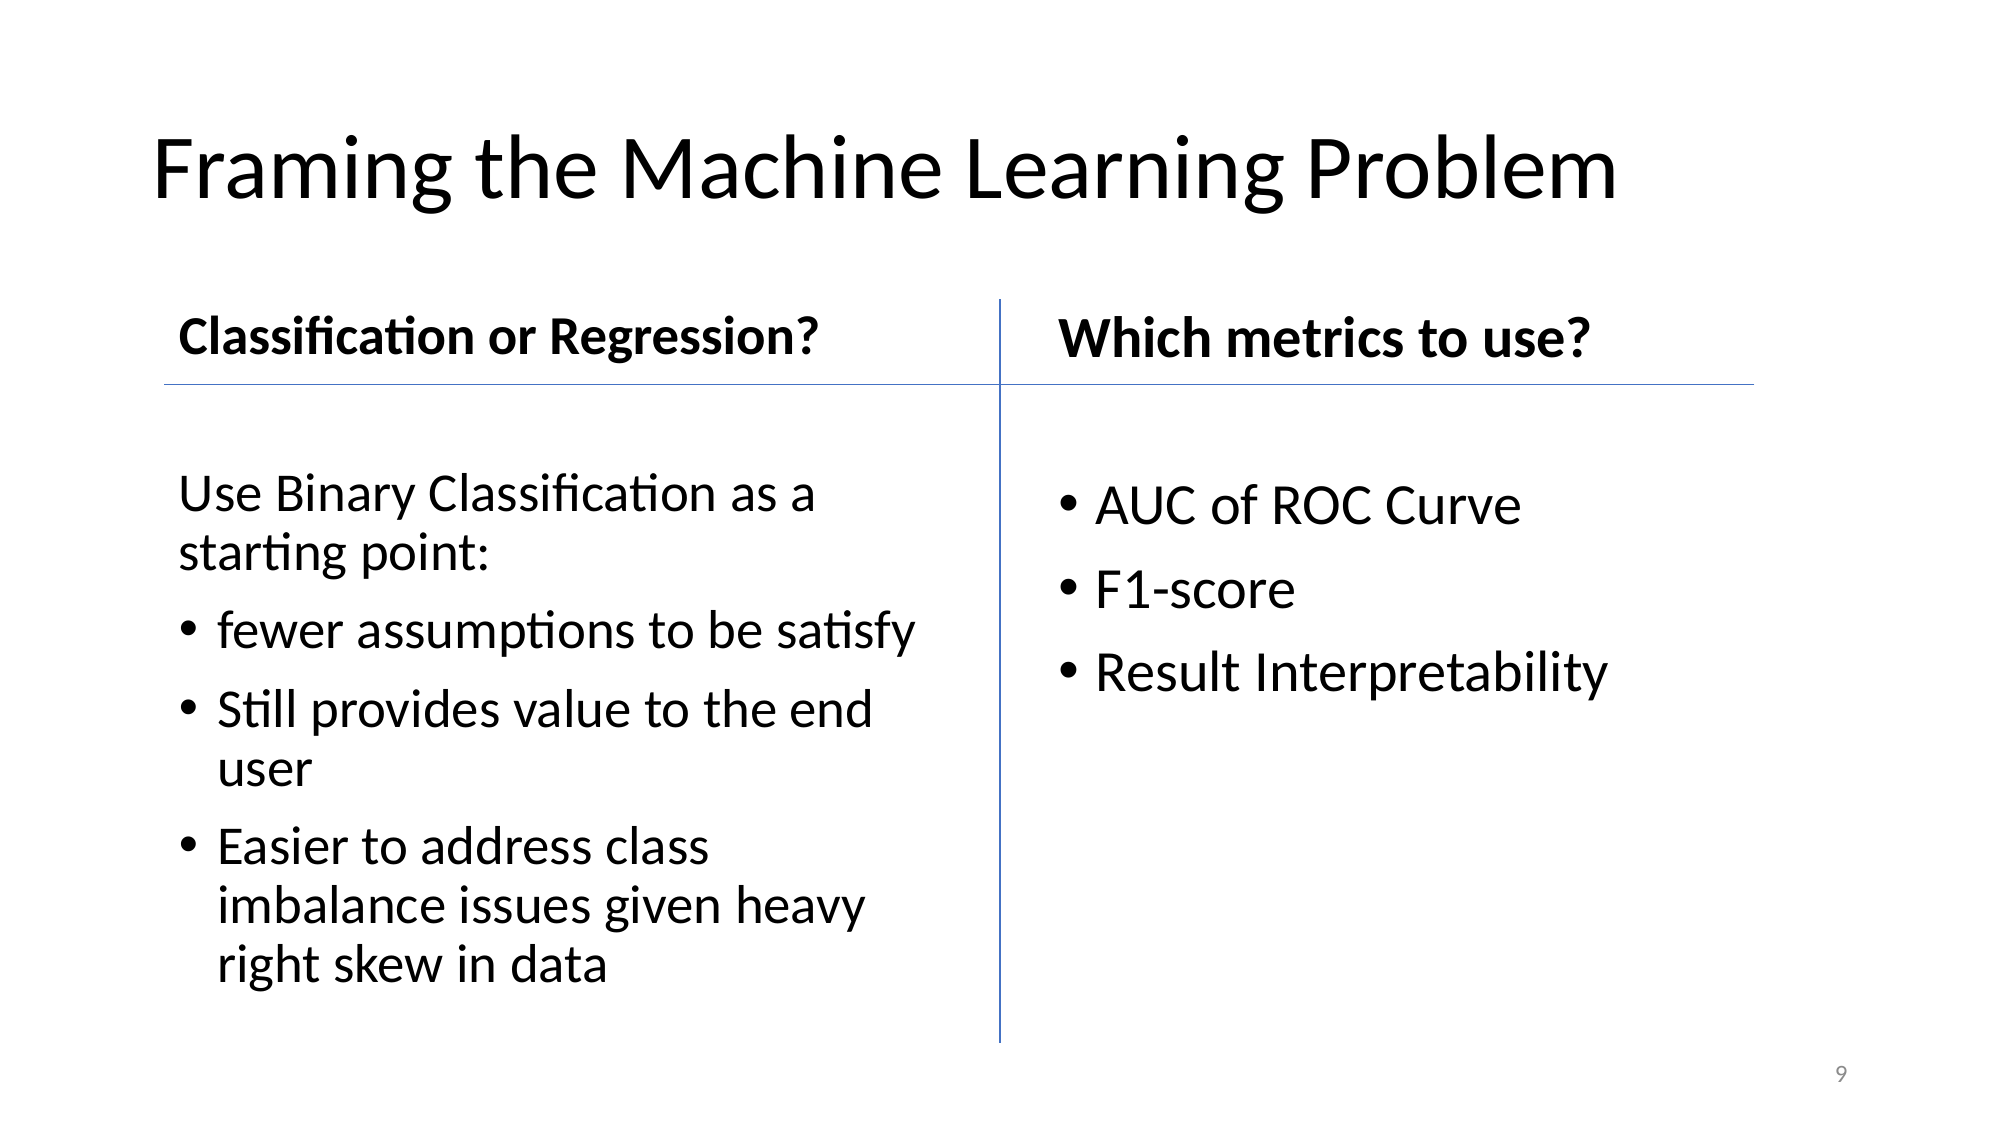

# Framing the Machine Learning Problem
Classification or Regression?

Use Binary Classification as a starting point:
fewer assumptions to be satisfy
Still provides value to the end user
Easier to address class imbalance issues given heavy right skew in data
Which metrics to use?

AUC of ROC Curve
F1-score
Result Interpretability
9